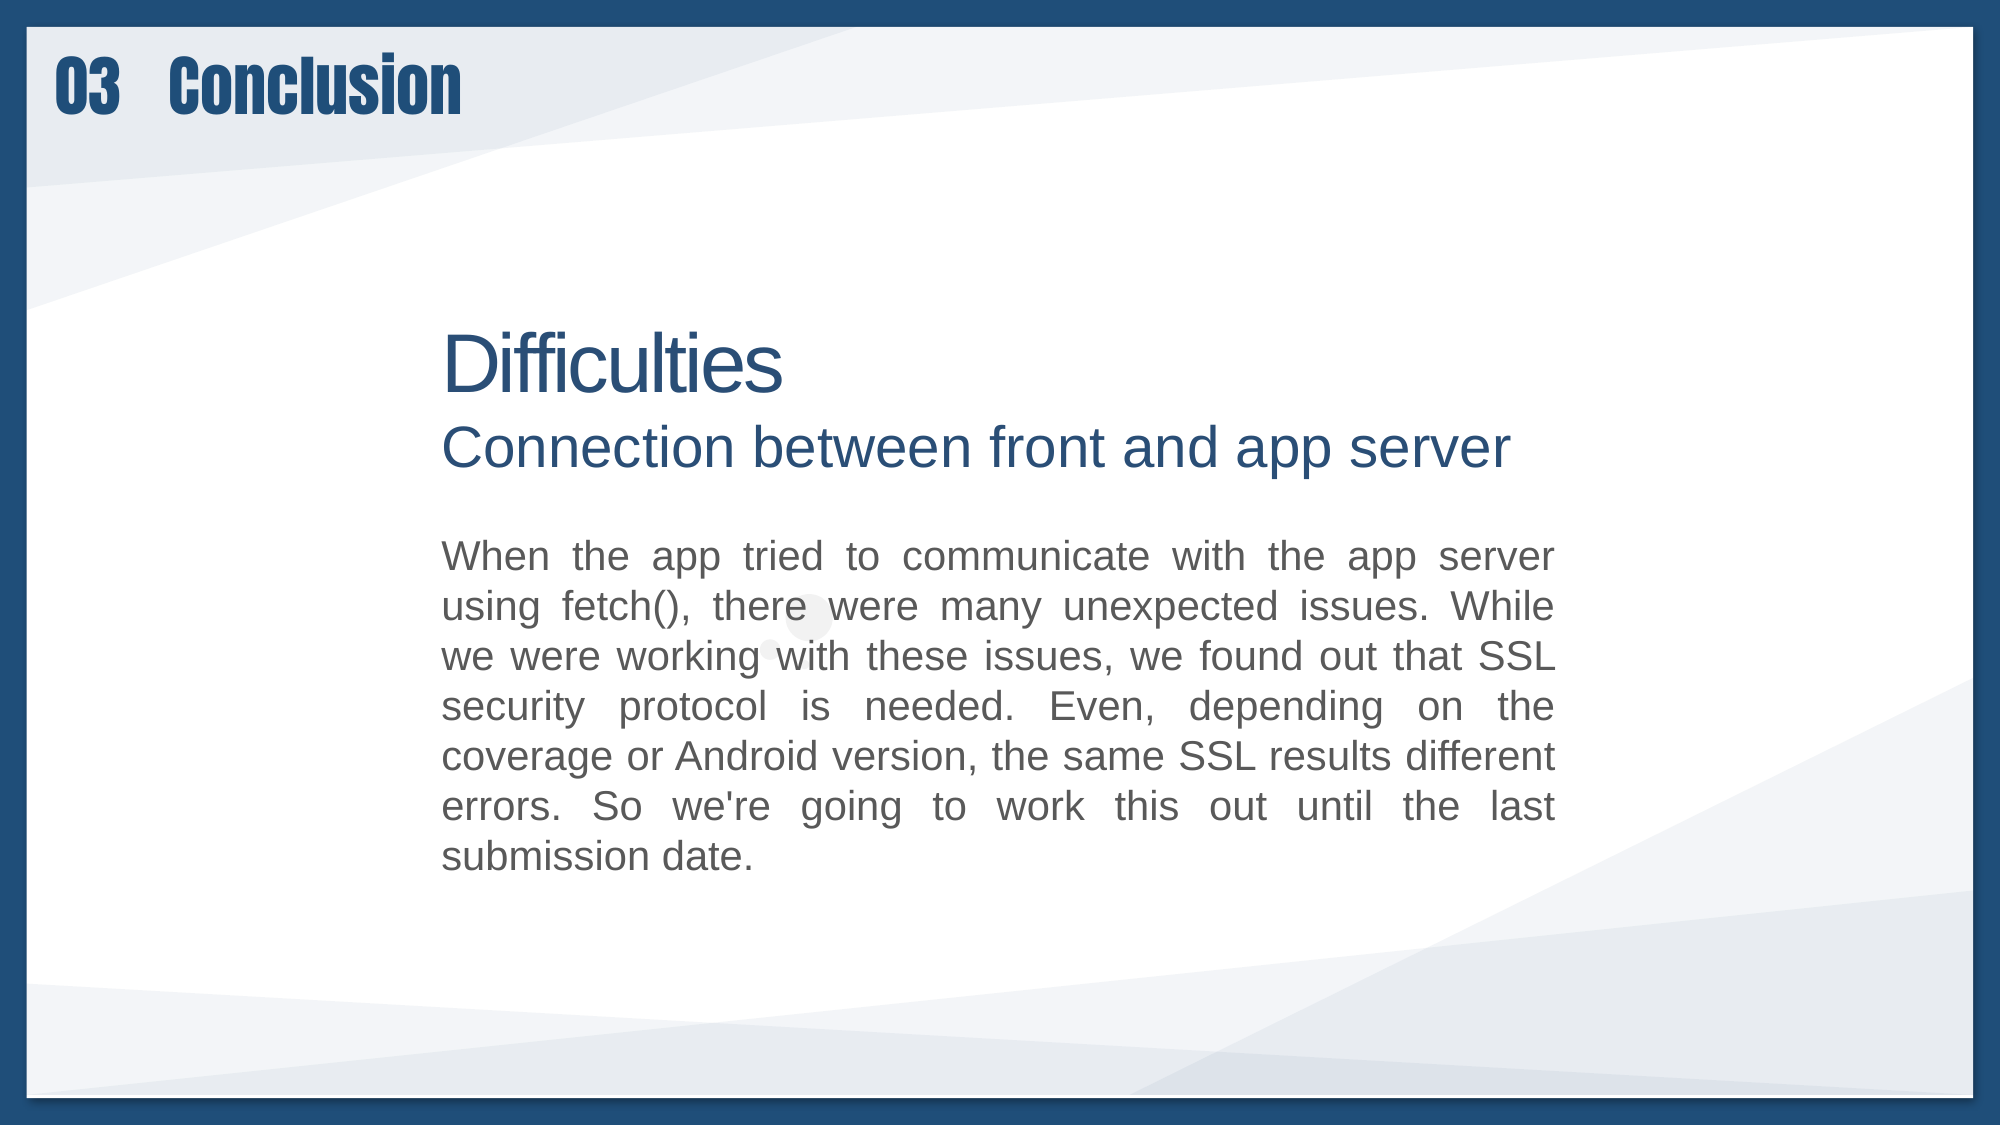

03   Conclusion
Difficulties
Connection between front and app server

When the app tried to communicate with the app server using fetch(), there were many unexpected issues. While we were working with these issues, we found out that SSL security protocol is needed. Even, depending on the coverage or Android version, the same SSL results different errors. So we're going to work this out until the last submission date.